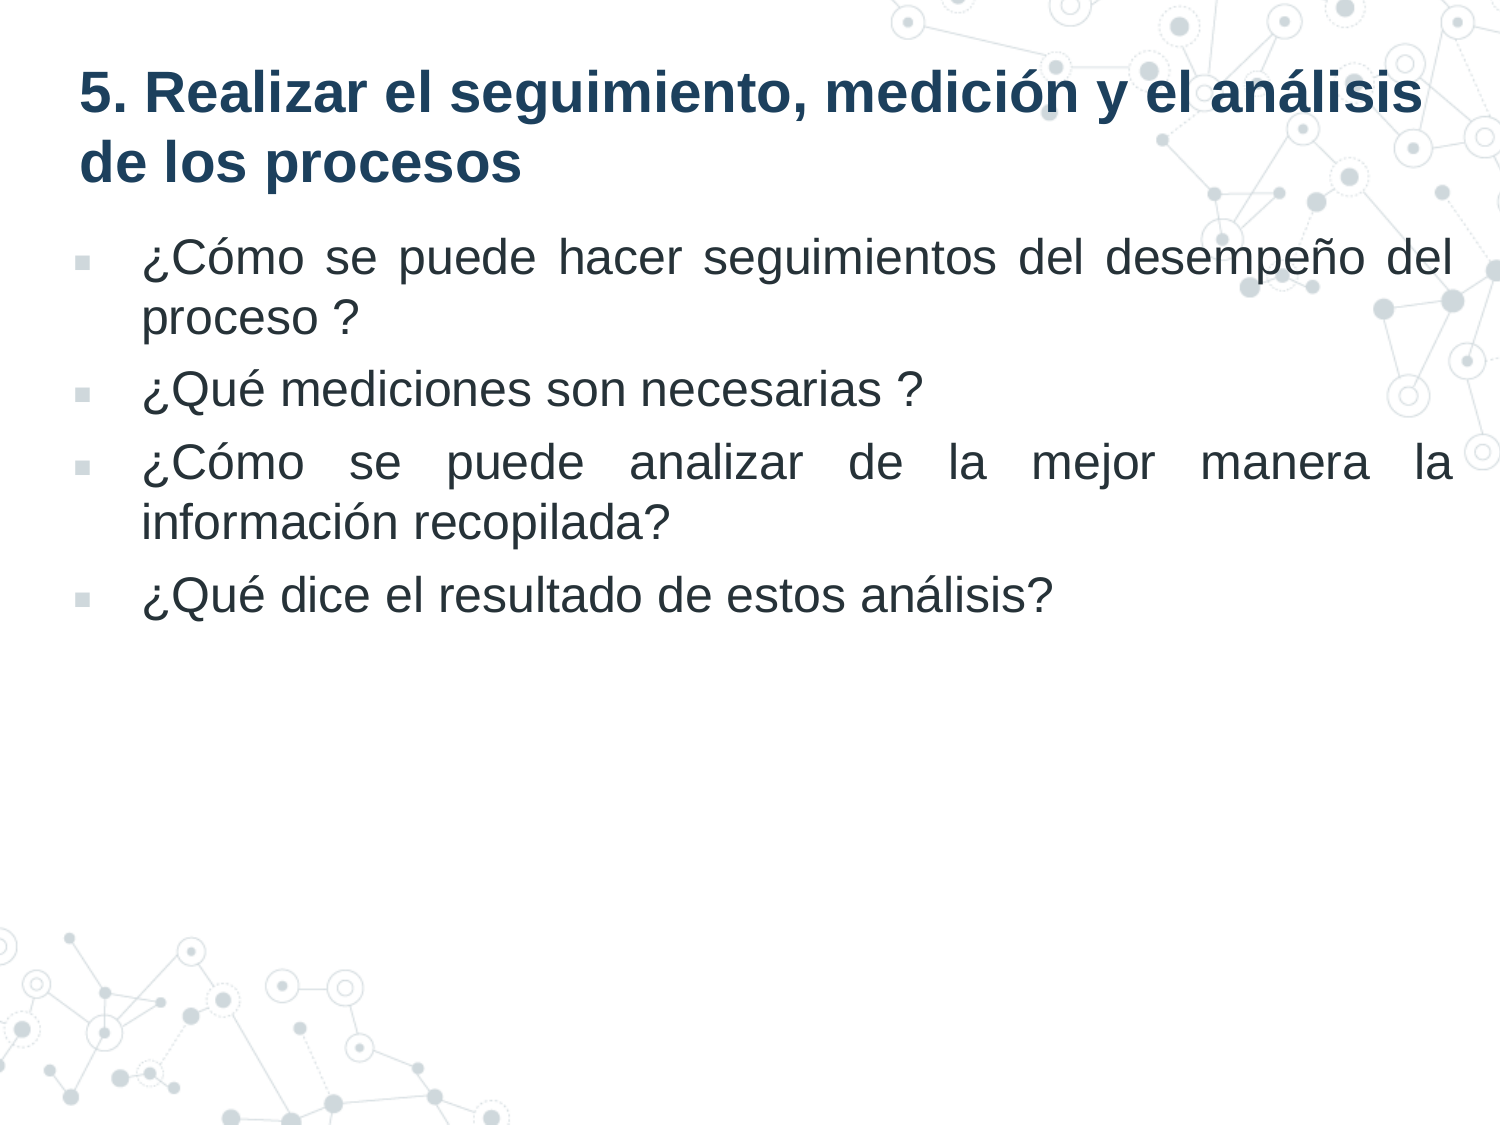

# 5. Realizar el seguimiento, medición y el análisis de los procesos
¿Cómo se puede hacer seguimientos del desempeño del proceso ?
¿Qué mediciones son necesarias ?
¿Cómo se puede analizar de la mejor manera la información recopilada?
¿Qué dice el resultado de estos análisis?